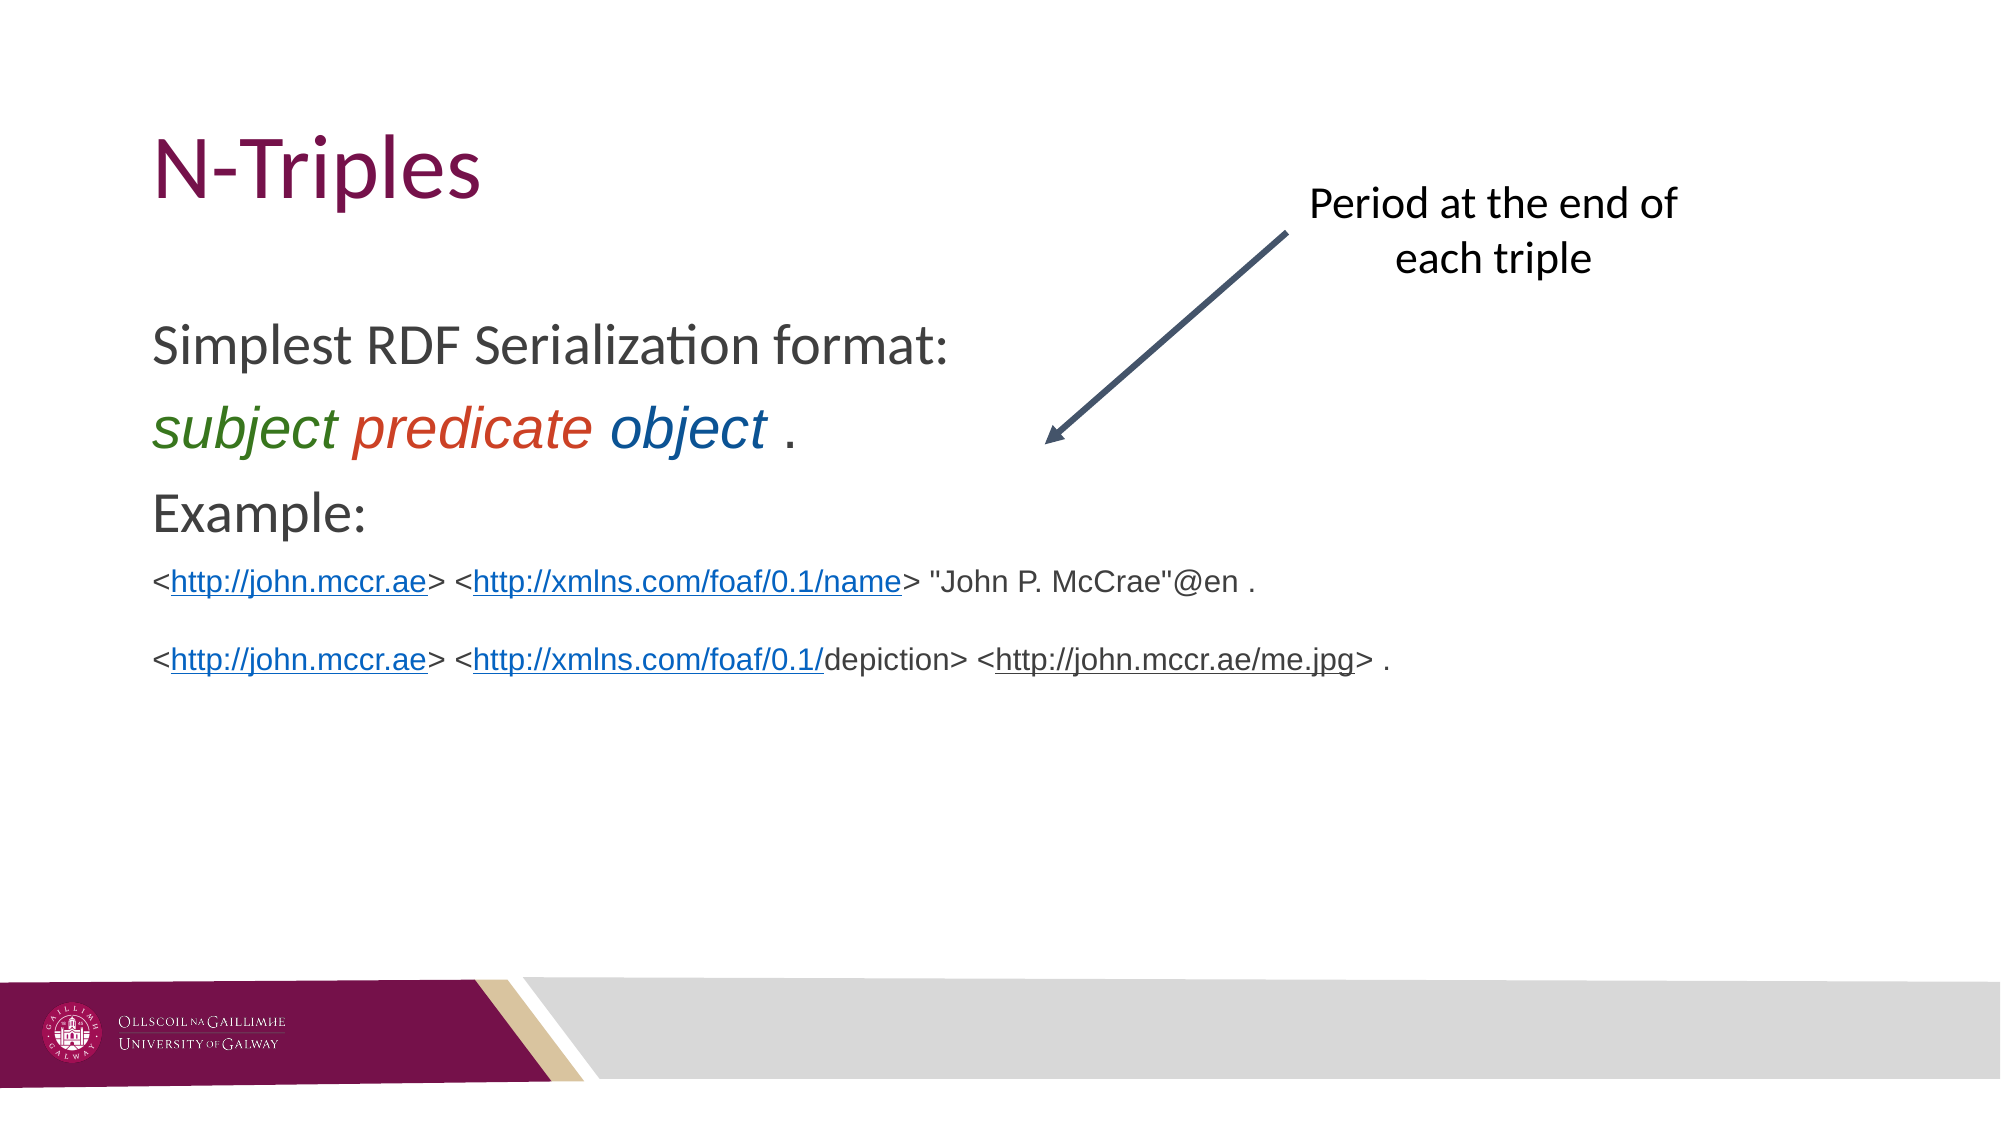

# N-Triples
Period at the end of each triple
Simplest RDF Serialization format:
subject predicate object .
Example:
<http://john.mccr.ae> <http://xmlns.com/foaf/0.1/name> "John P. McCrae"@en .
<http://john.mccr.ae> <http://xmlns.com/foaf/0.1/depiction> <http://john.mccr.ae/me.jpg> .